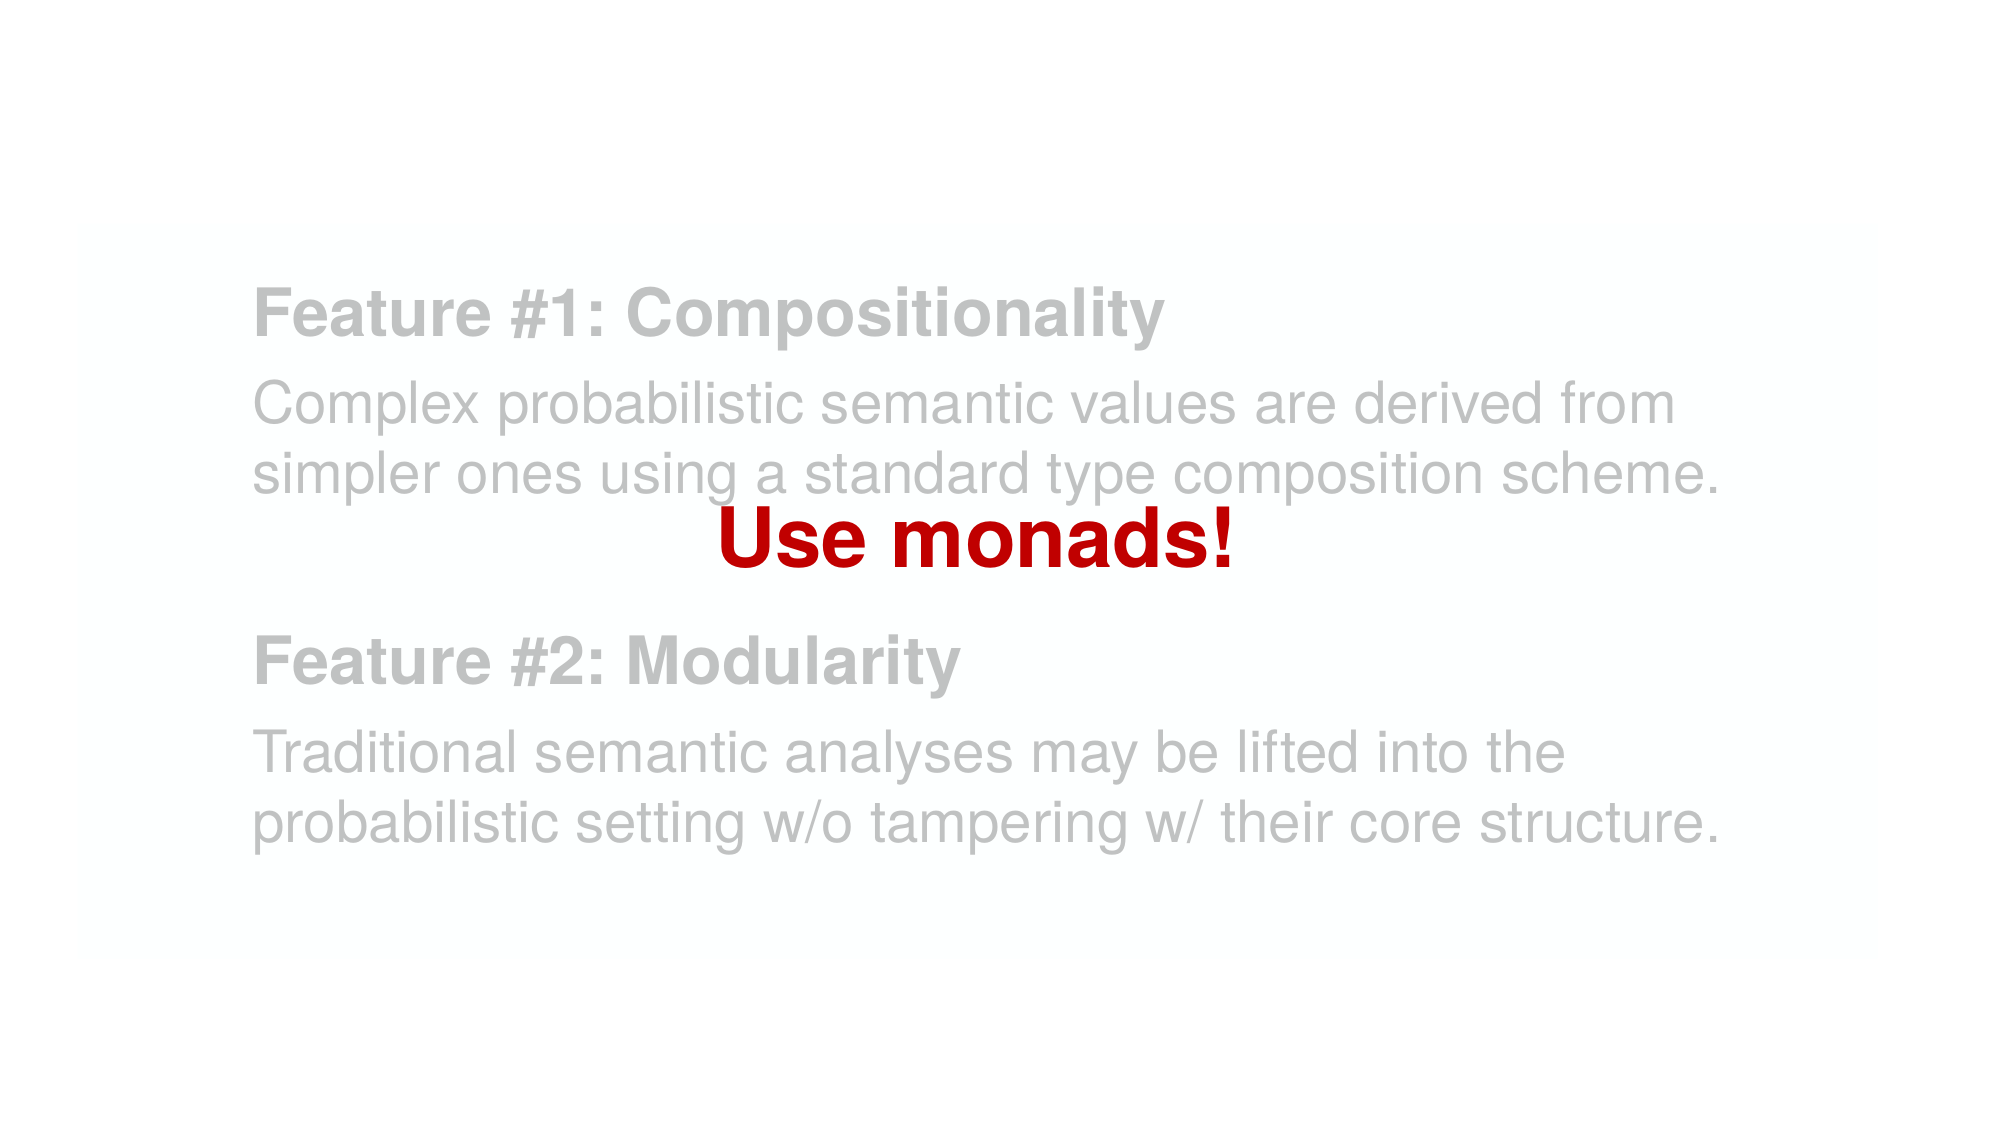

Use monads!
Feature #1: Compositionality
Complex probabilistic semantic values are derived from simpler ones using a standard type composition scheme.
Feature #2: Modularity
Traditional semantic analyses may be lifted into the probabilistic setting w/o tampering w/ their core structure.